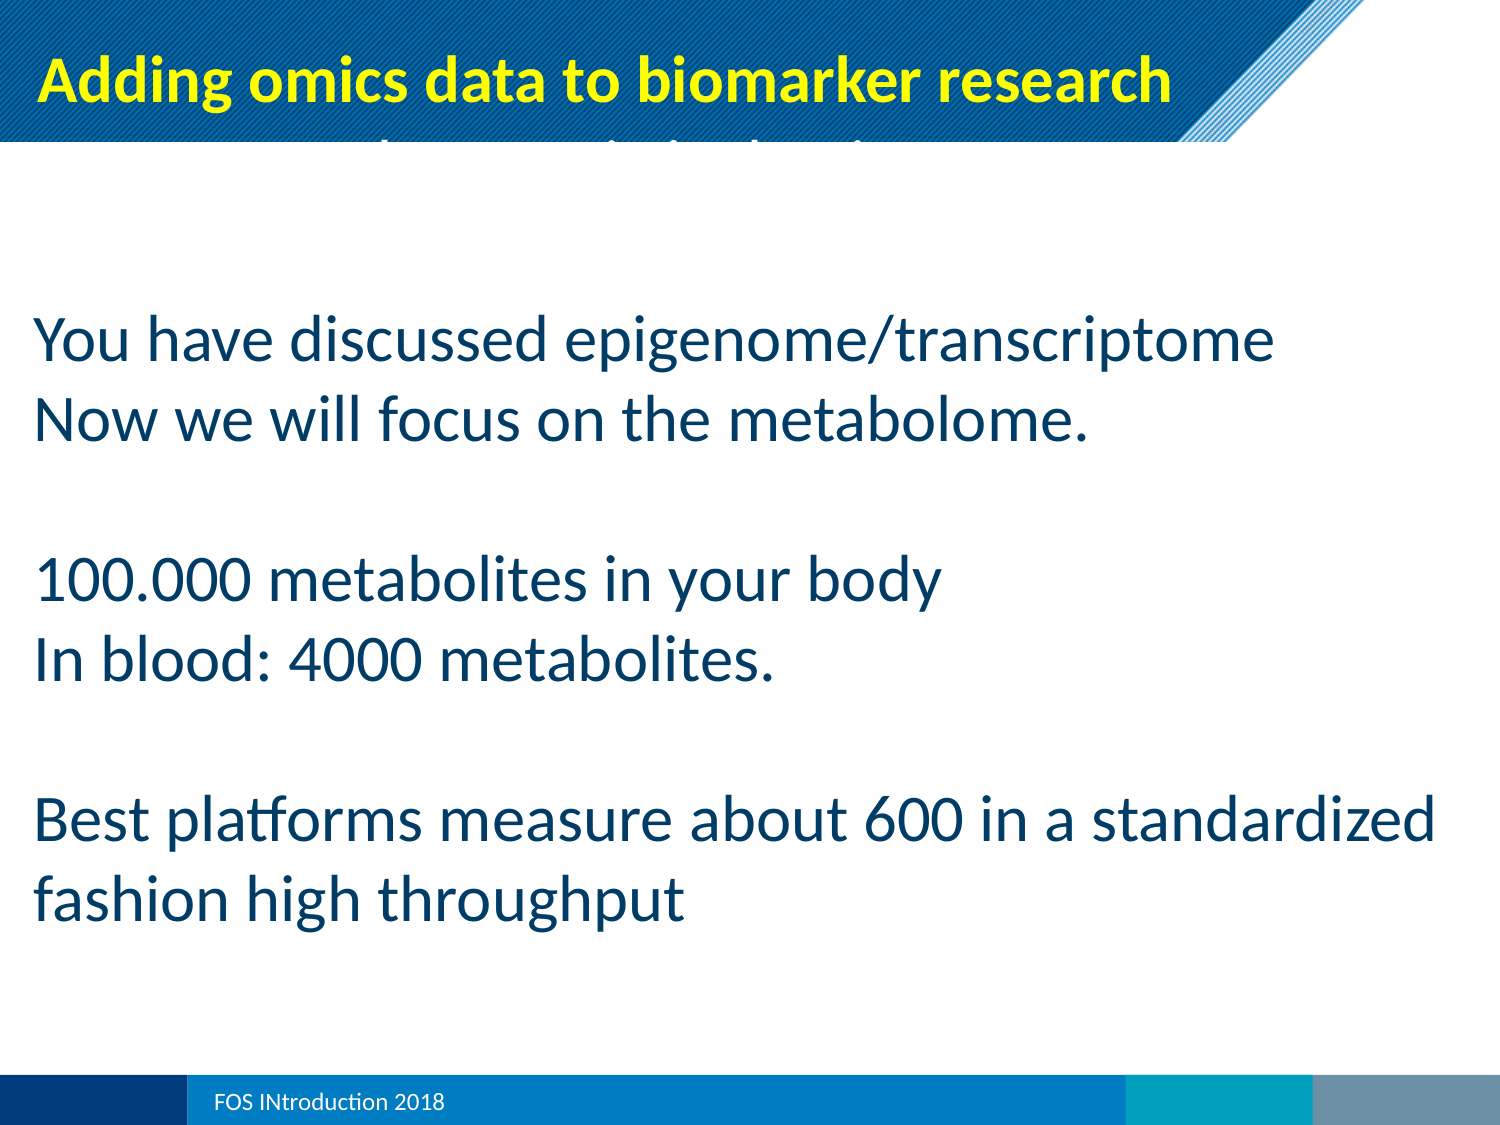

Adding omics data to biomarker research
a characteristic that is objectively measured and evaluated as an indicator of normal biological processes, pathogenic processes, or pharmacologic responses to a therapeutic intervention
You have discussed epigenome/transcriptome
Now we will focus on the metabolome.

100.000 metabolites in your body
In blood: 4000 metabolites.

Best platforms measure about 600 in a standardized fashion high throughput
FOS INtroduction 2018